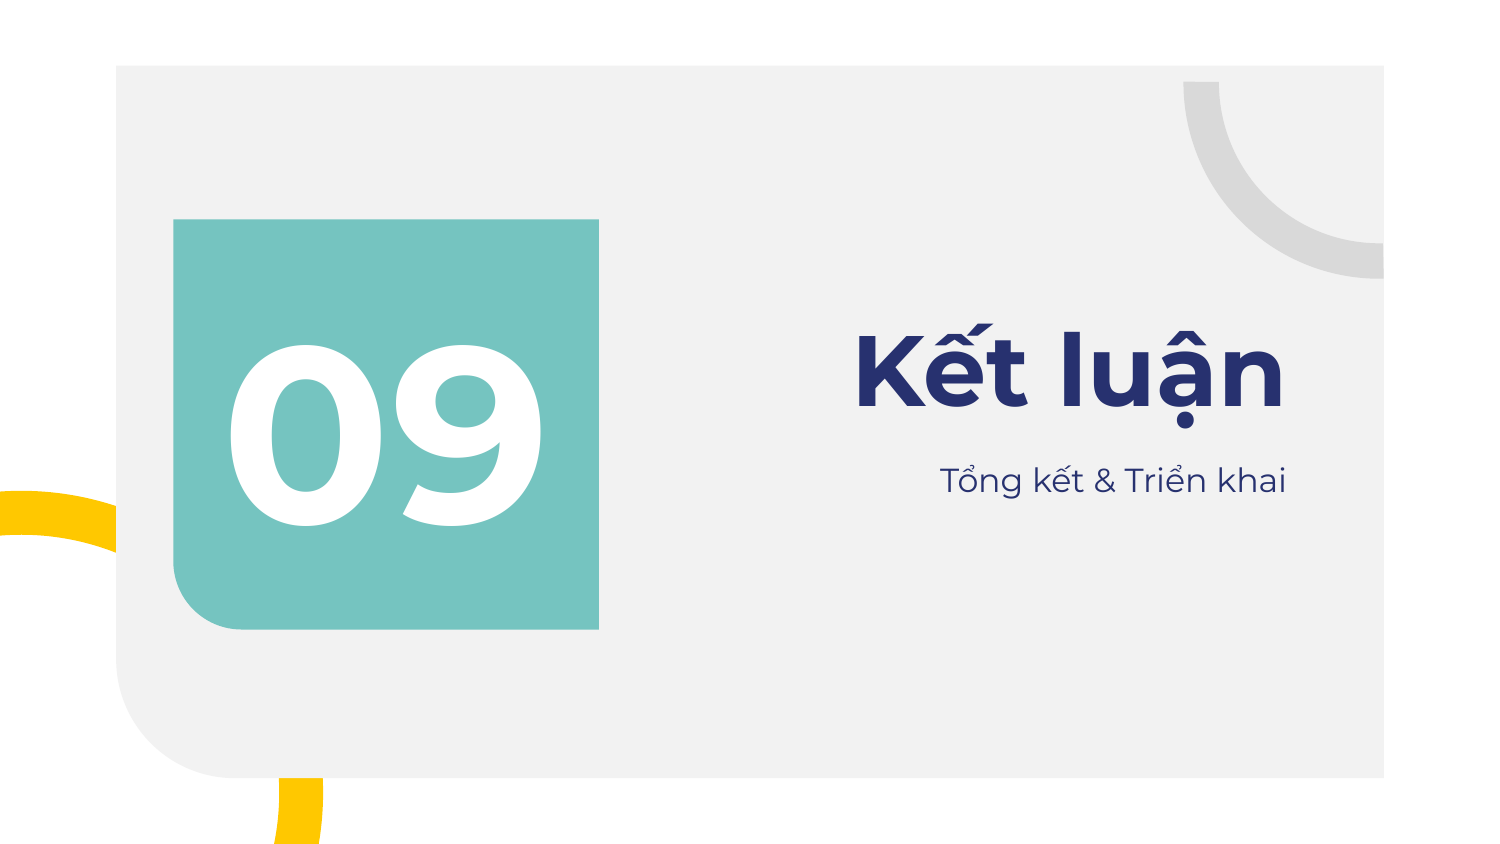

# Kết luận
09
Tổng kết & Triển khai